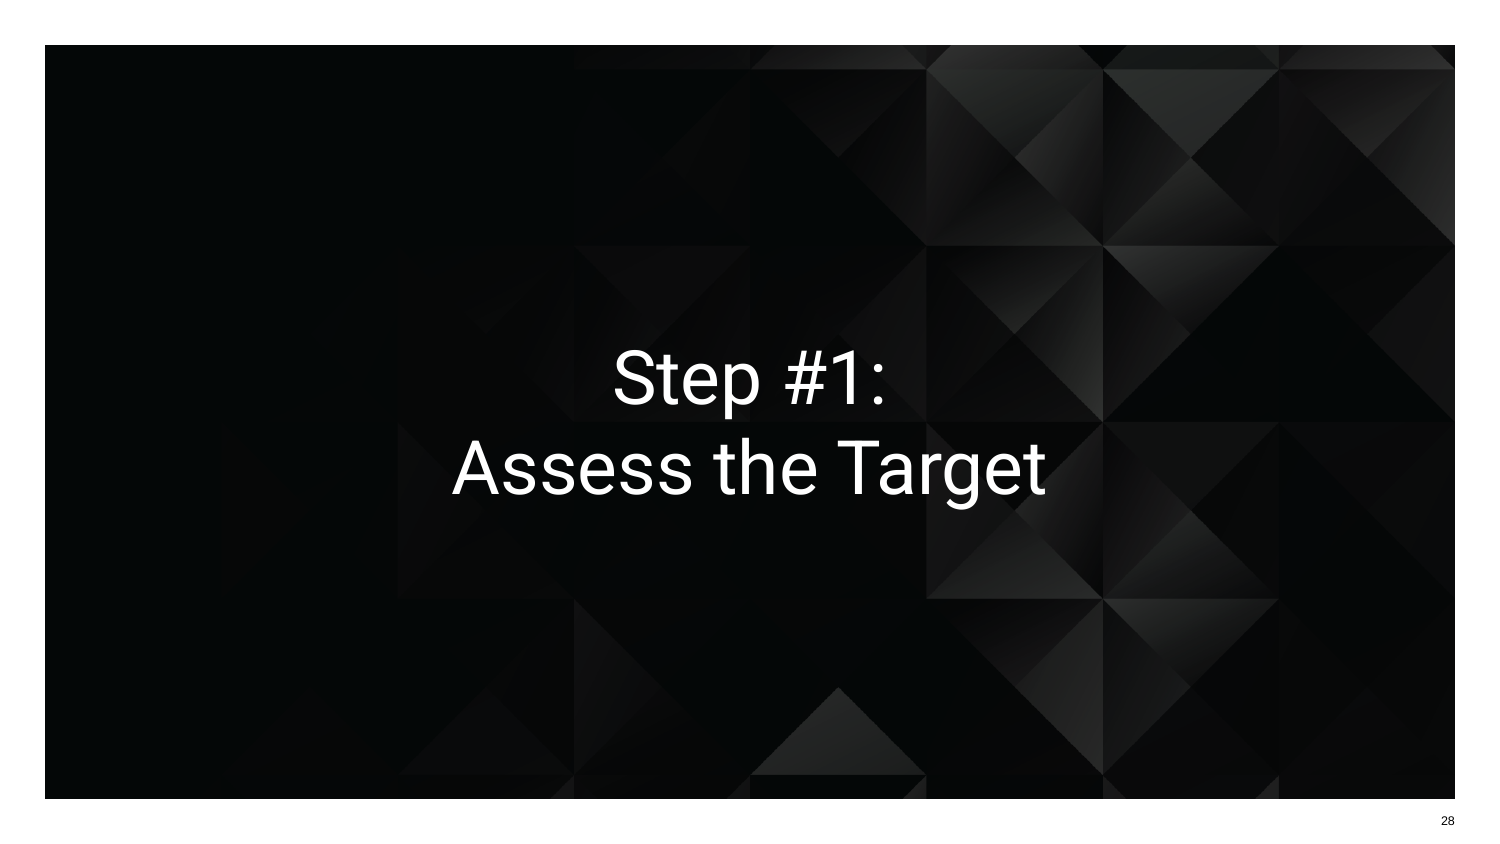

# Step #1:
Assess the Target
28